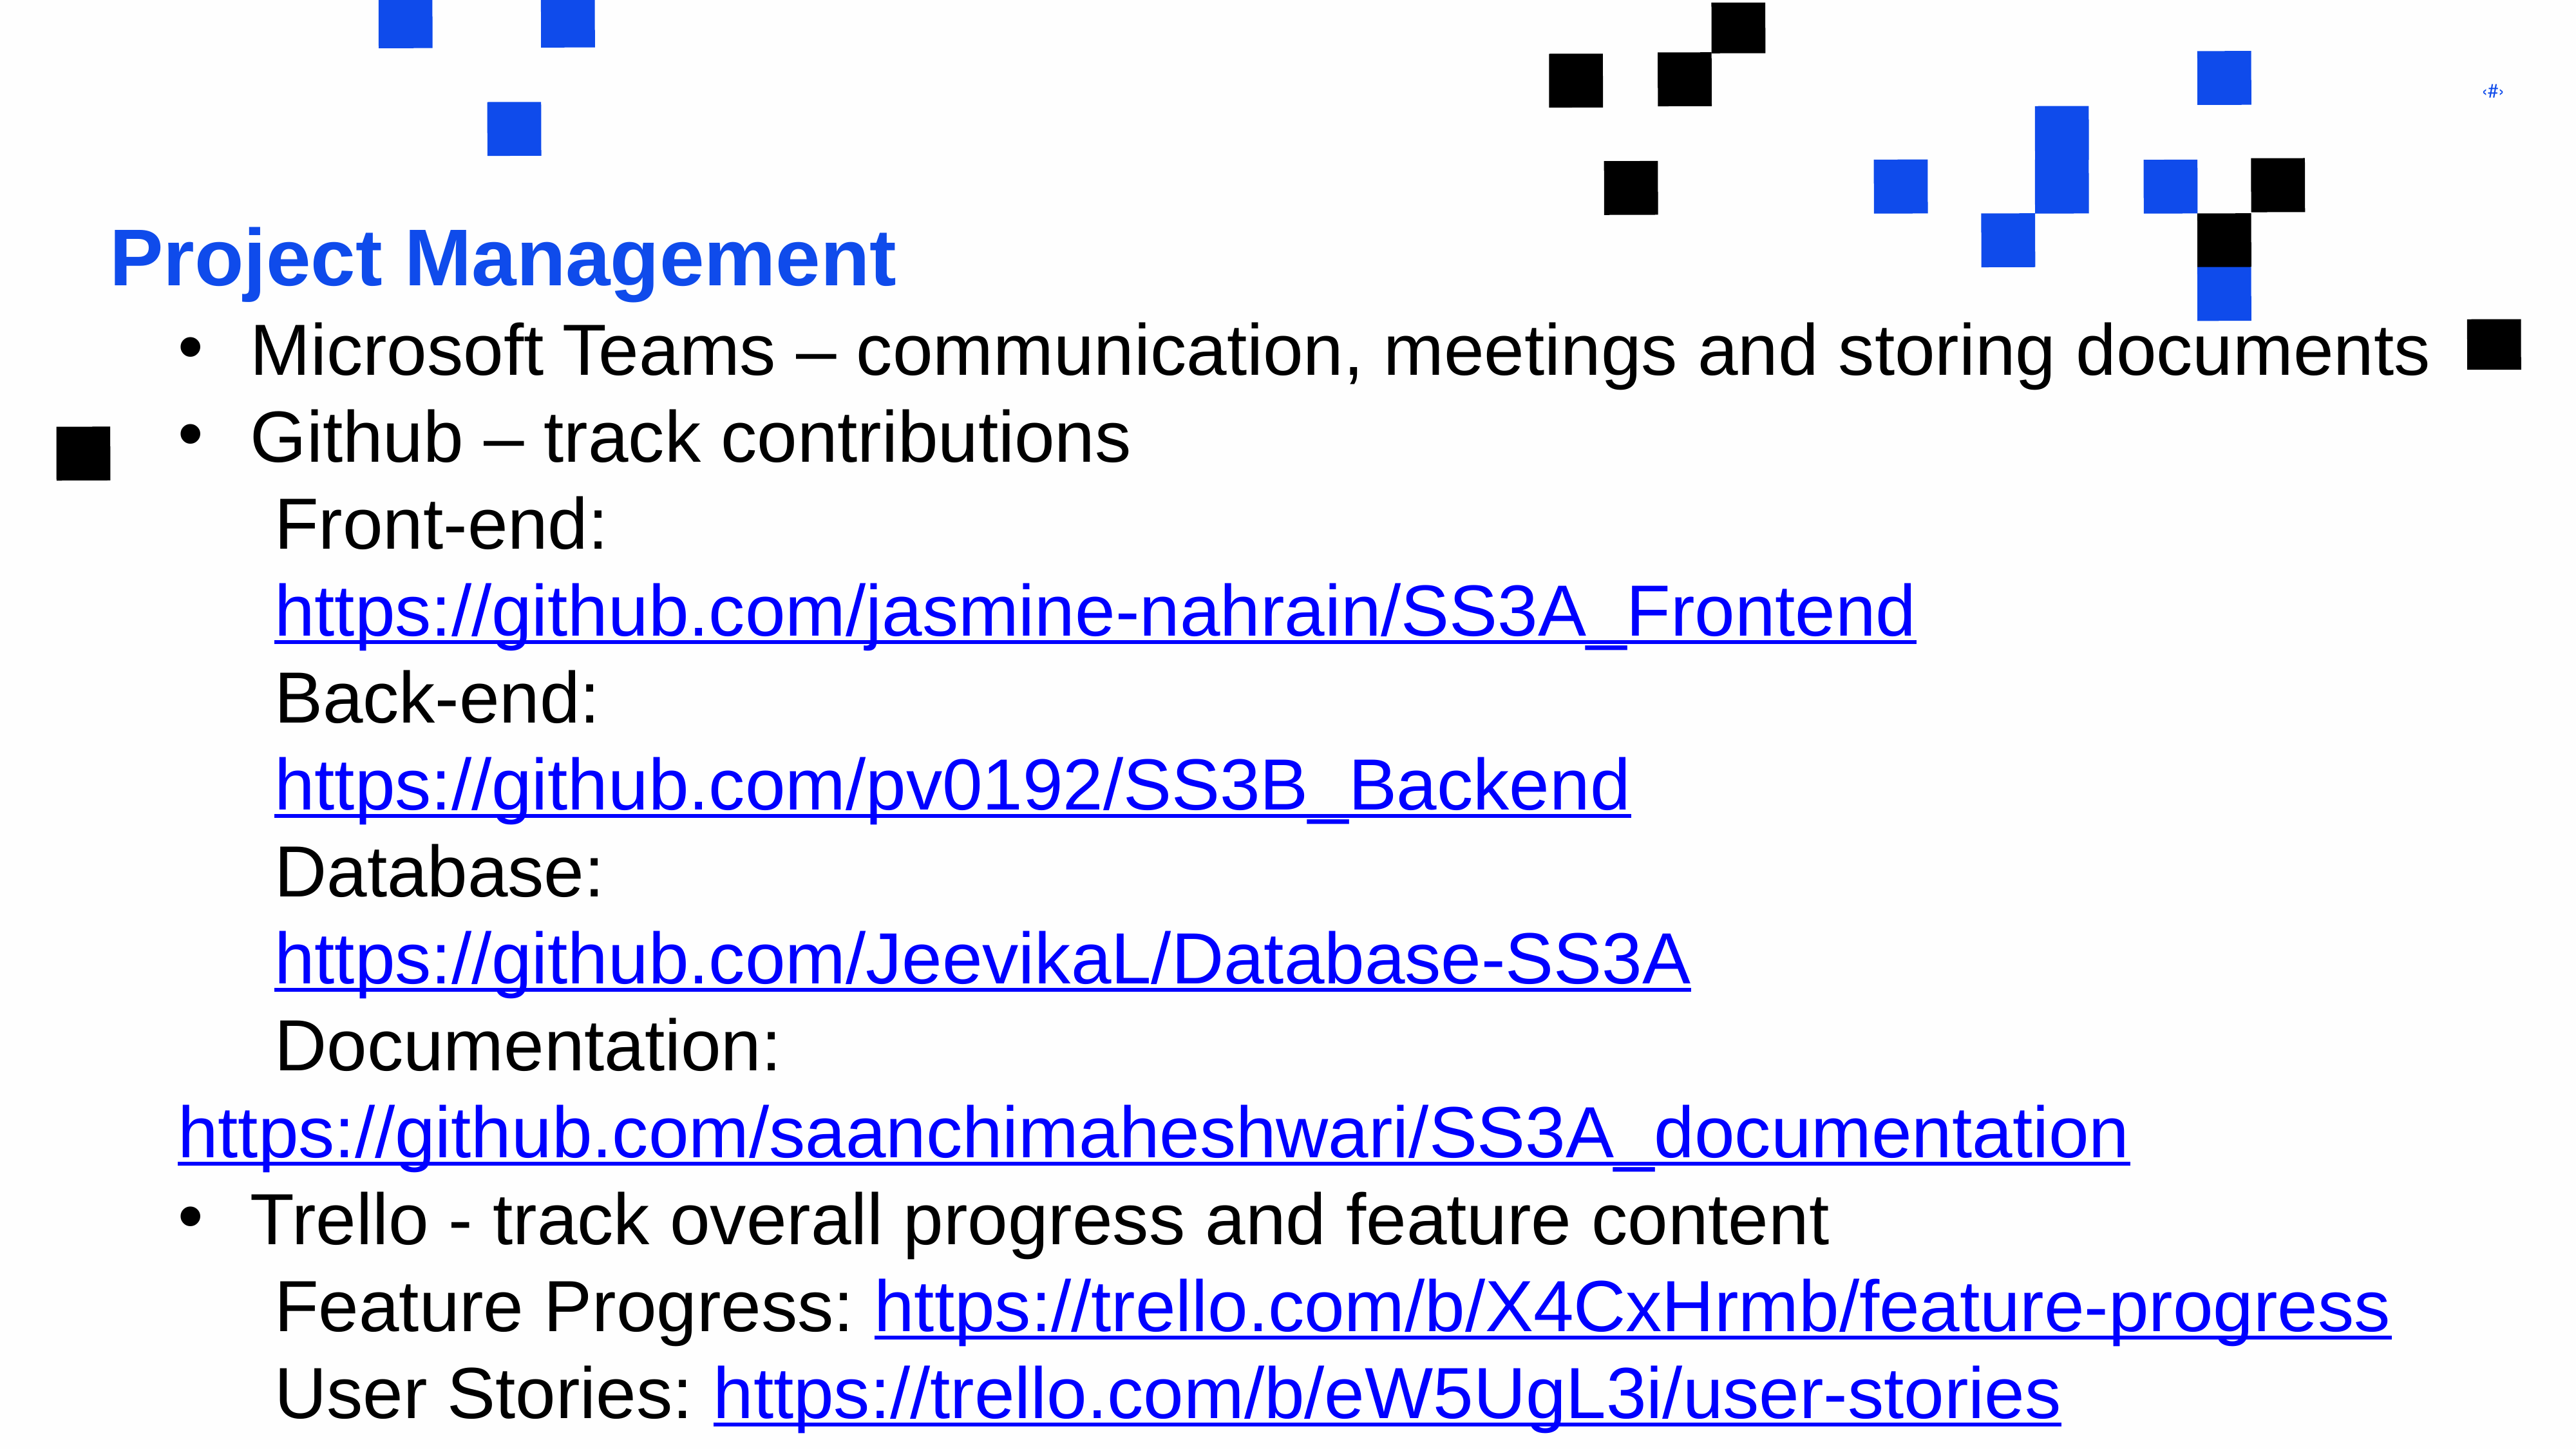

# Project Management
Microsoft Teams – communication, meetings and storing documents
Github – track contributions
	Front-end:
	https://github.com/jasmine-nahrain/SS3A_Frontend
	Back-end:
	https://github.com/pv0192/SS3B_Backend
	Database:
	https://github.com/JeevikaL/Database-SS3A
	Documentation: 	https://github.com/saanchimaheshwari/SS3A_documentation
Trello - track overall progress and feature content
	Feature Progress: https://trello.com/b/X4CxHrmb/feature-progress
	User Stories: https://trello.com/b/eW5UgL3i/user-stories